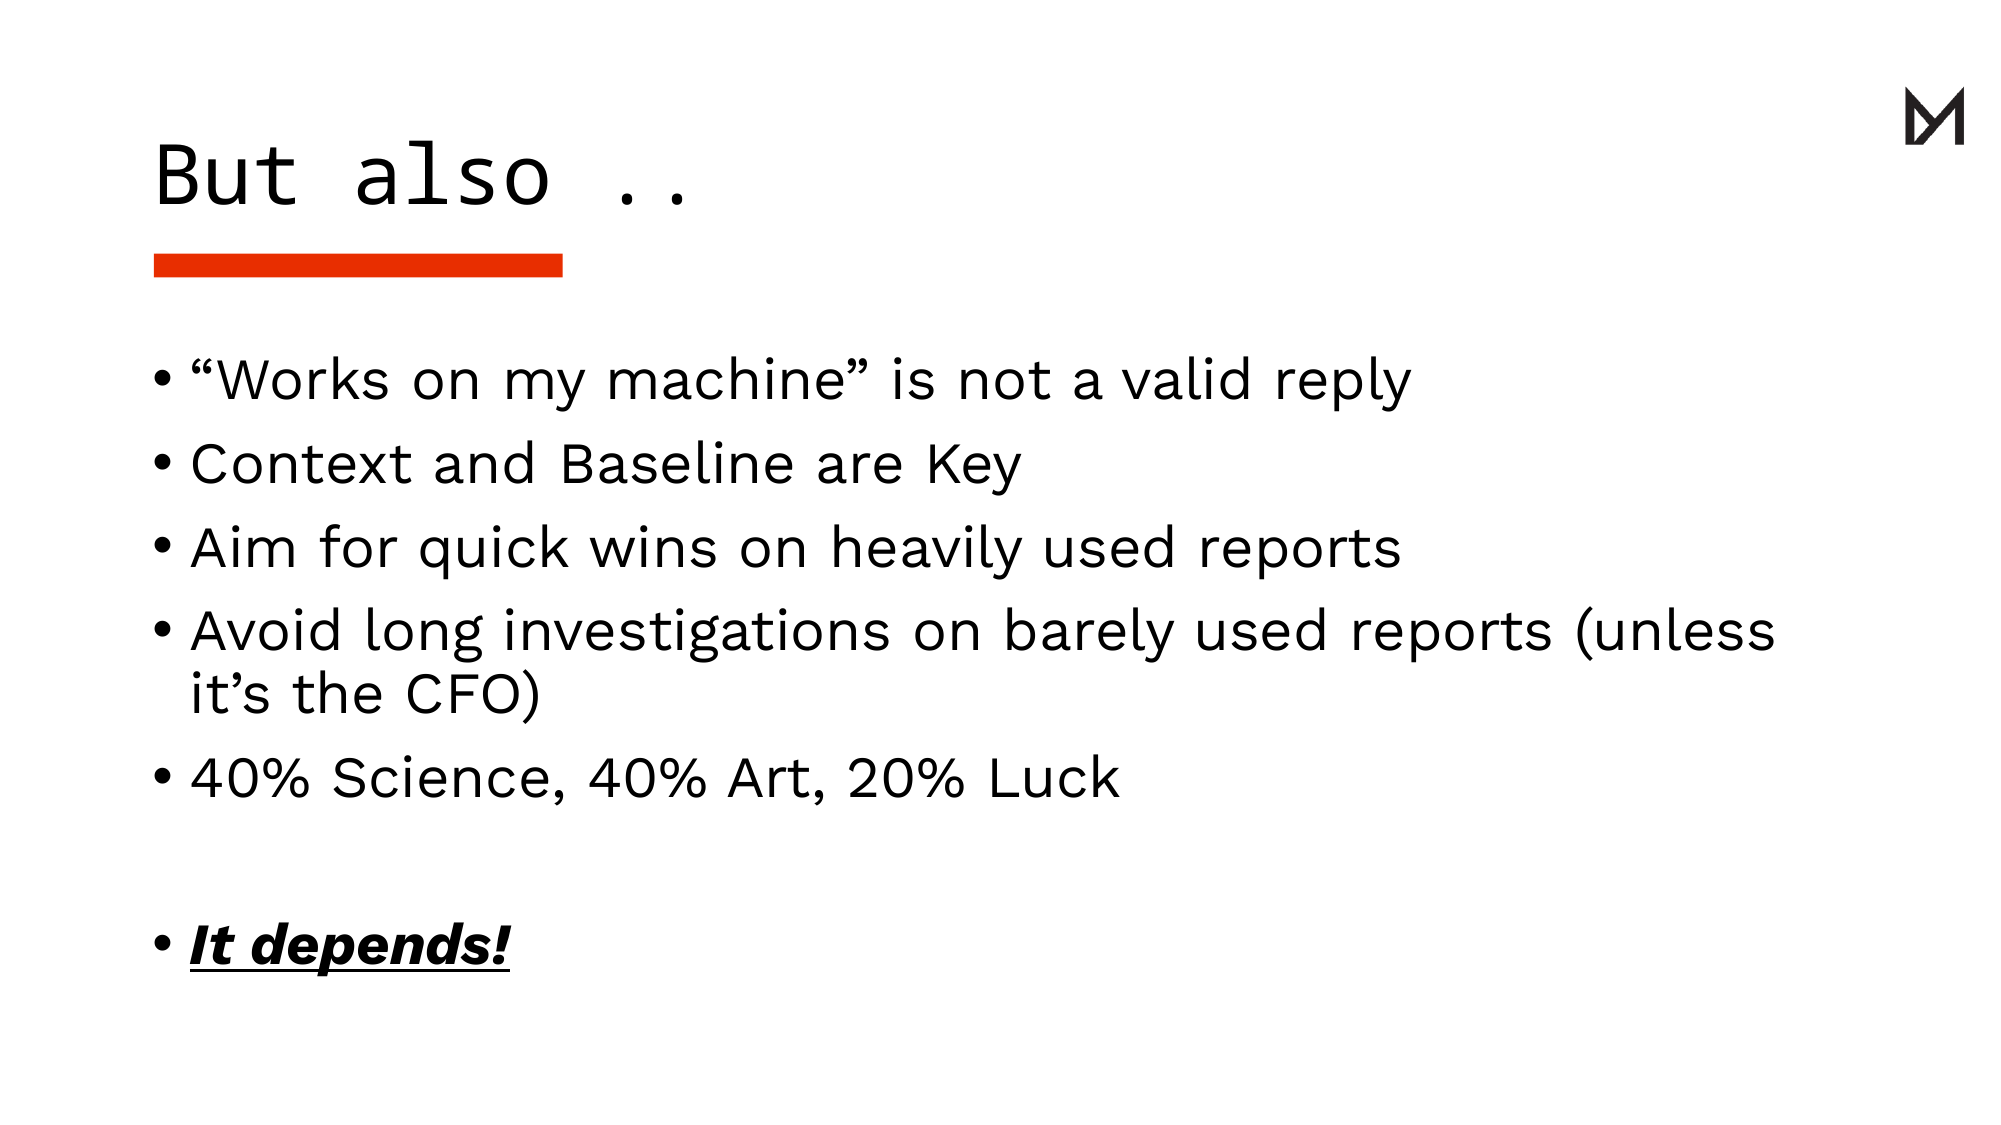

# But also ..
“Works on my machine” is not a valid reply
Context and Baseline are Key
Aim for quick wins on heavily used reports
Avoid long investigations on barely used reports (unless it’s the CFO)
40% Science, 40% Art, 20% Luck

It depends!